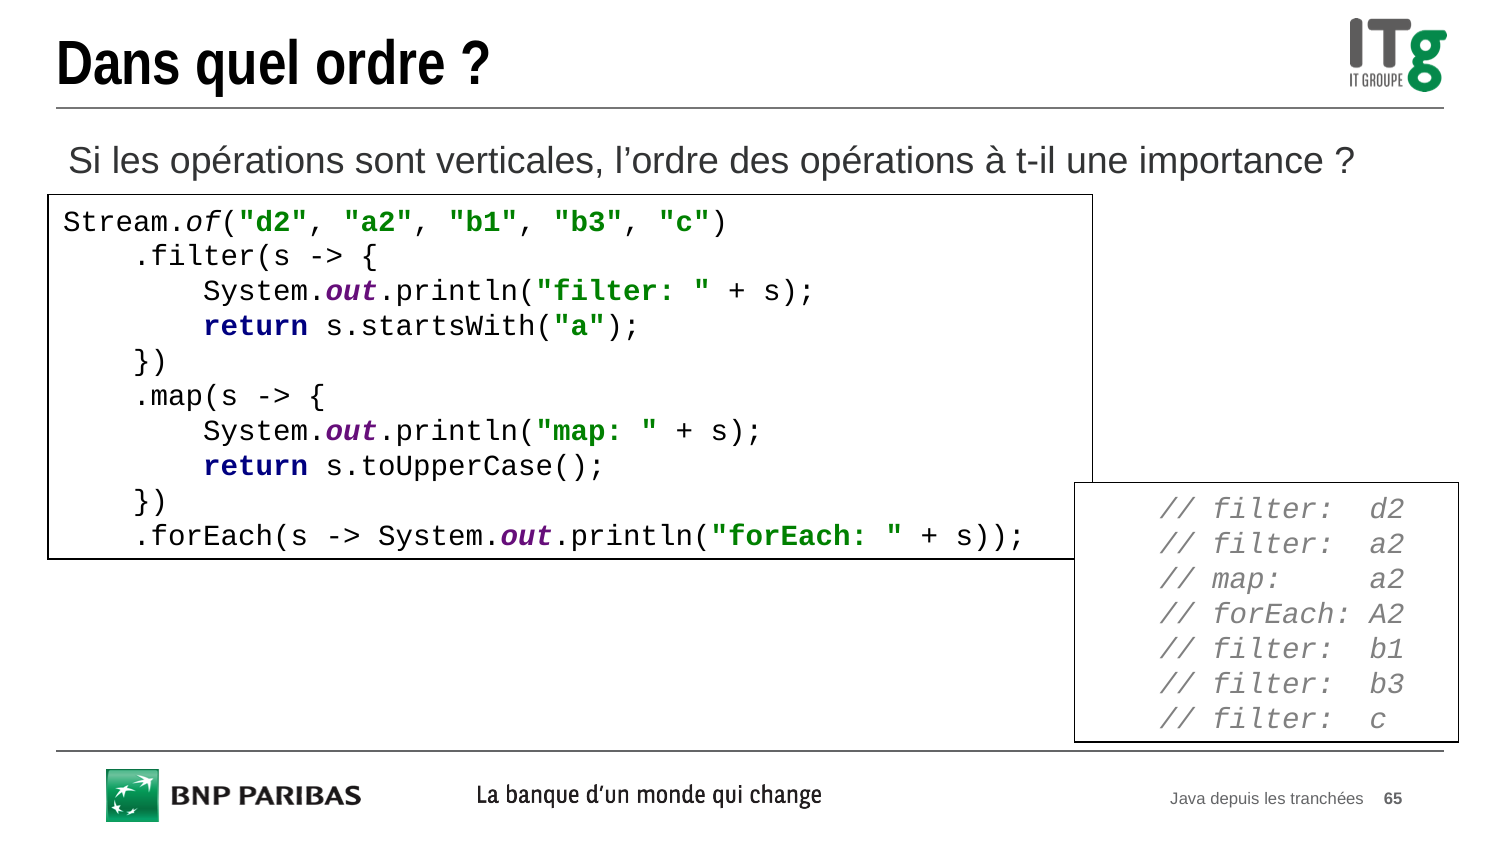

# Dans quel ordre ?
Si les opérations sont verticales, l’ordre des opérations à t-il une importance ?
Stream.of("d2", "a2", "b1", "b3", "c")
    .filter(s -> {
        System.out.println("filter: " + s);
        return s.startsWith("a");
    })
    .map(s -> {
        System.out.println("map: " + s);
        return s.toUpperCase();
    })
    .forEach(s -> System.out.println("forEach: " + s));

    // filter:  d2
    // filter:  a2
    // map:     a2
    // forEach: A2
    // filter:  b1
    // filter:  b3
    // filter:  c
Java depuis les tranchées
65